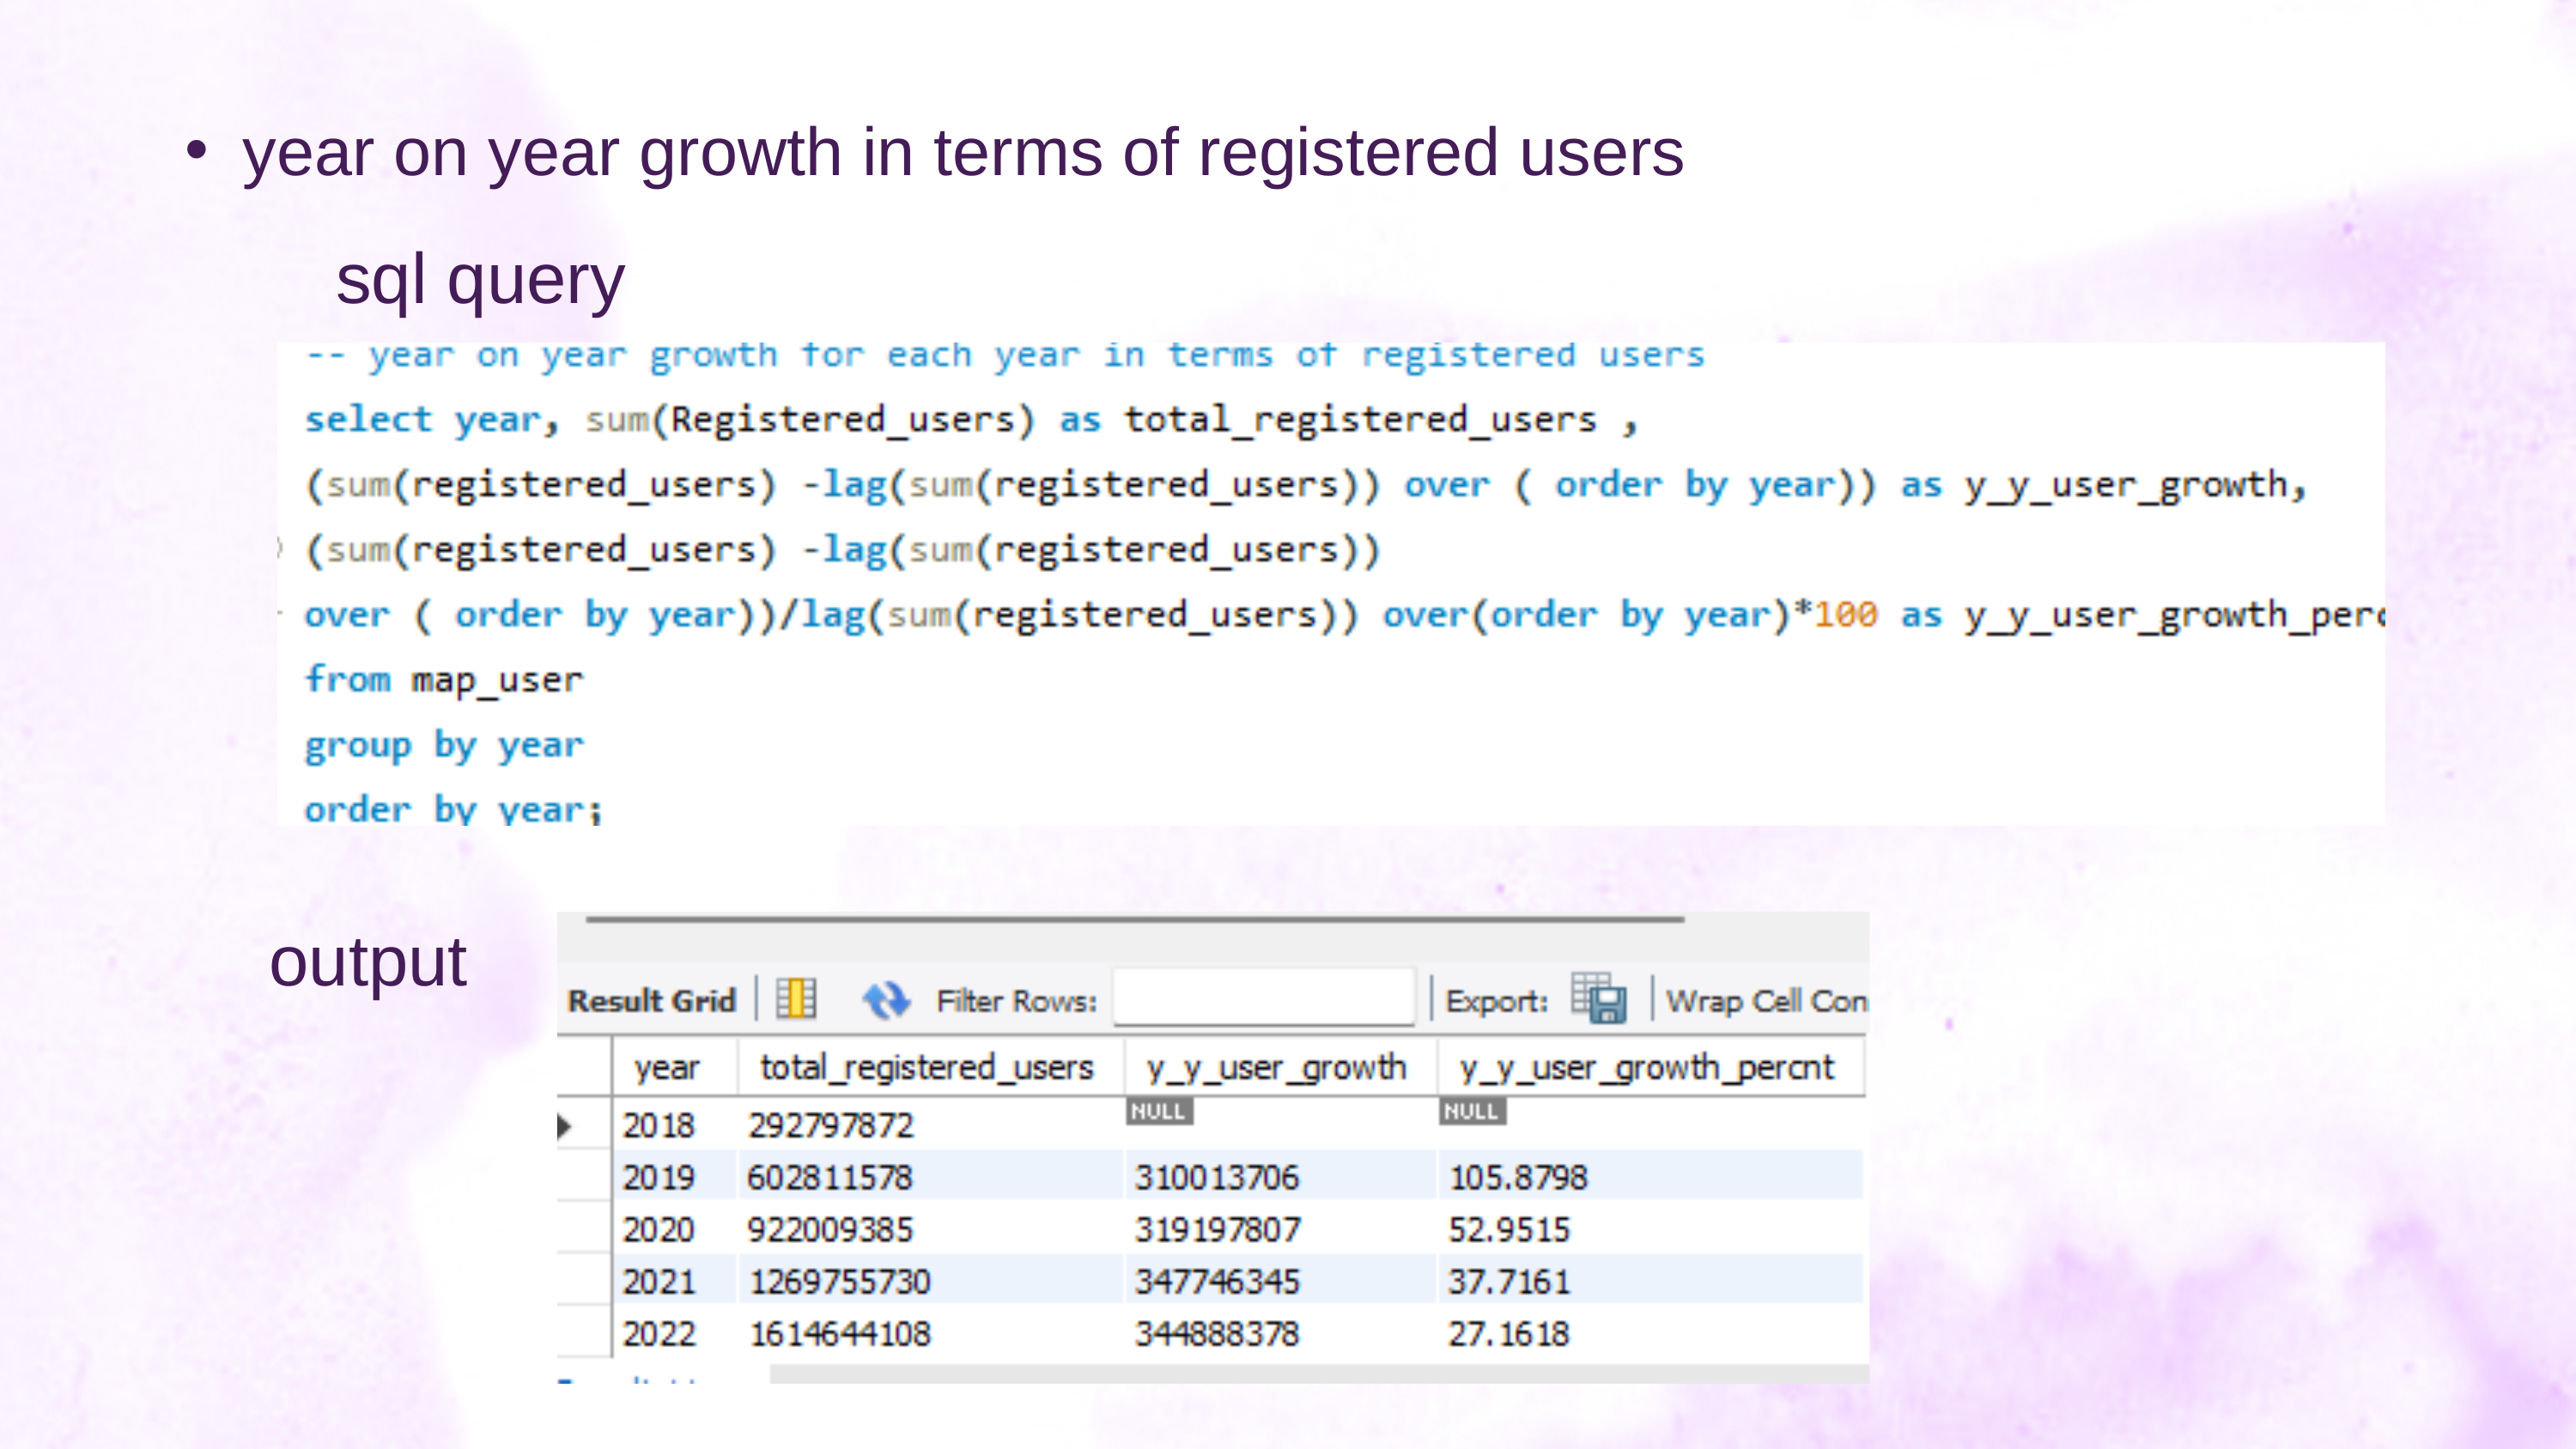

year on year growth in terms of registered users
sql query

output